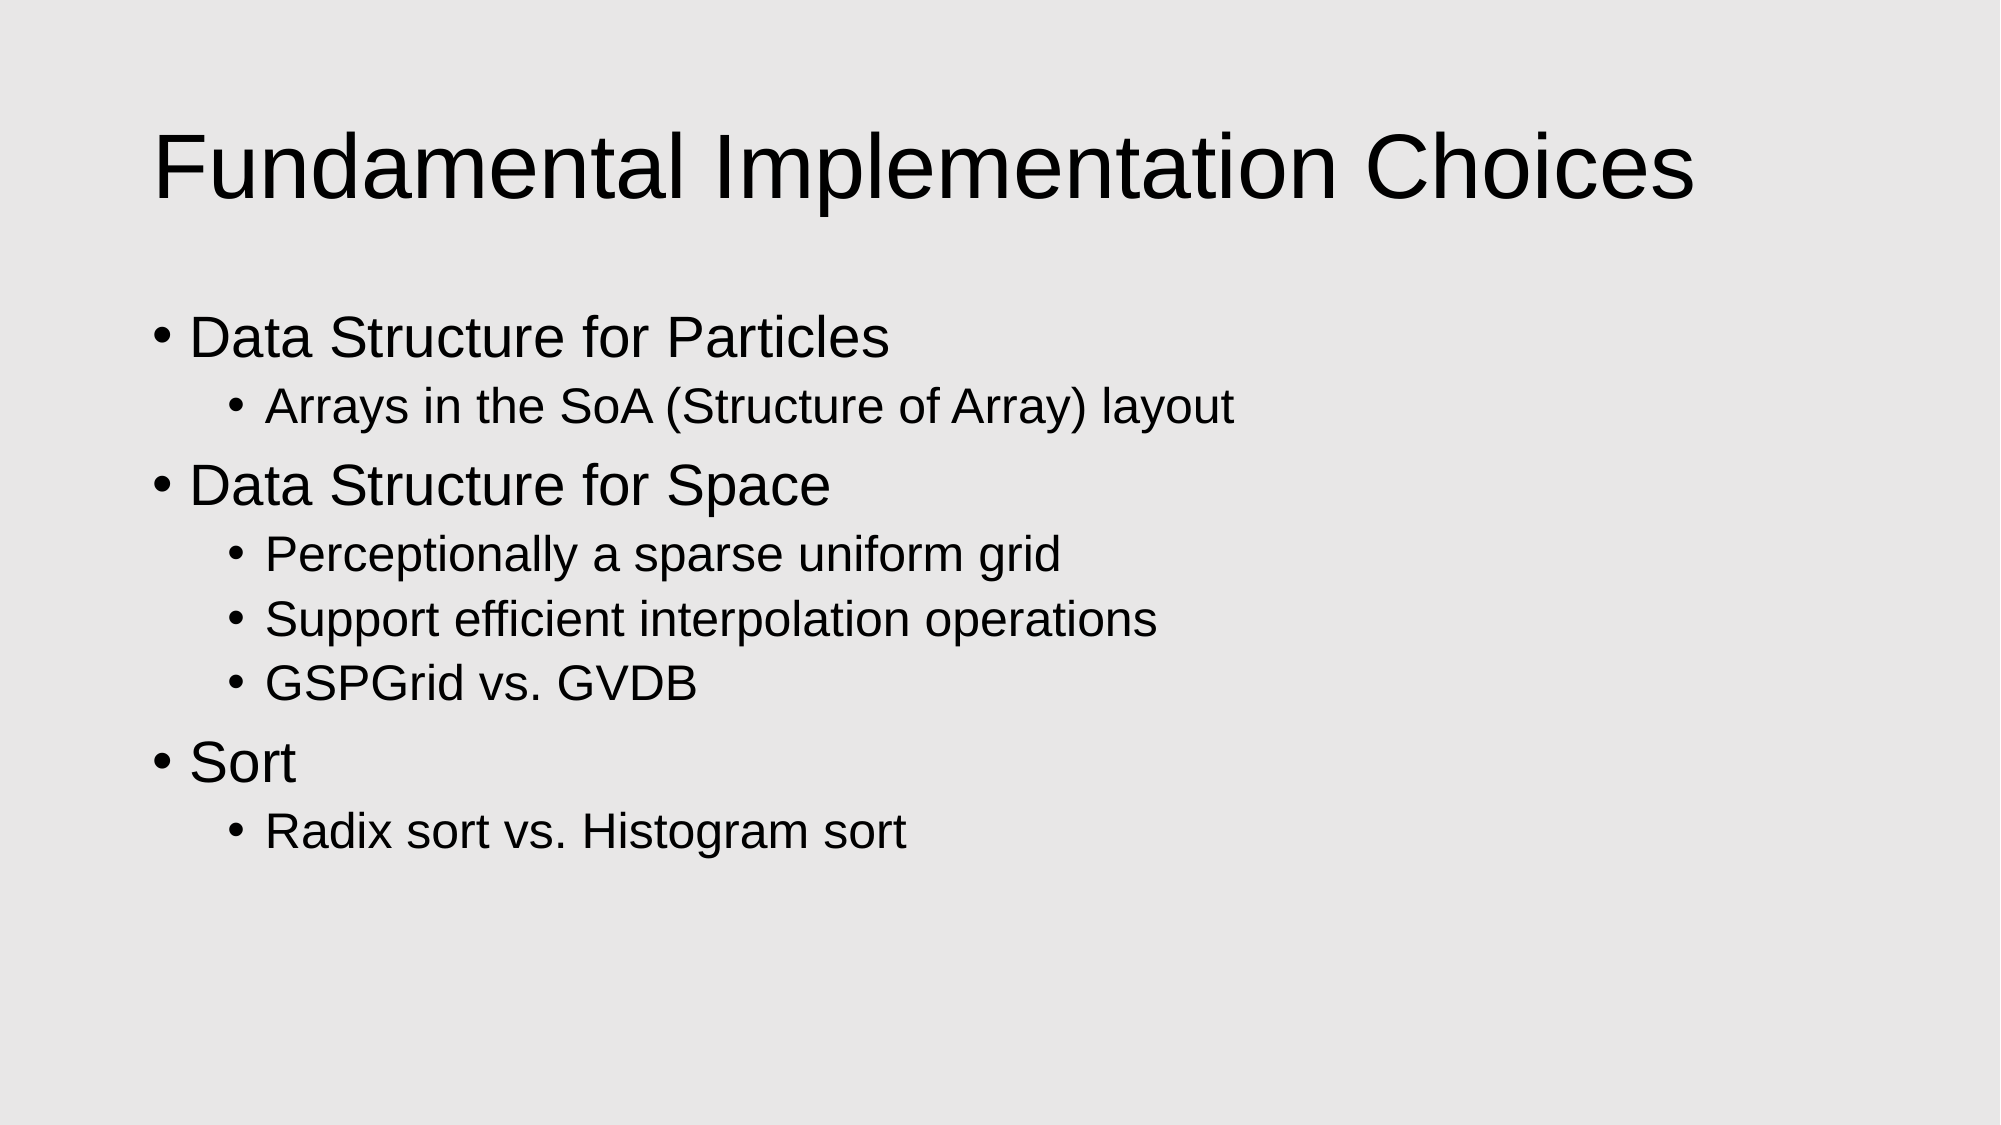

# Fundamental Implementation Choices
Data Structure for Particles
Arrays in the SoA (Structure of Array) layout
Data Structure for Space
Perceptionally a sparse uniform grid
Support efficient interpolation operations
GSPGrid vs. GVDB
Sort
Radix sort vs. Histogram sort